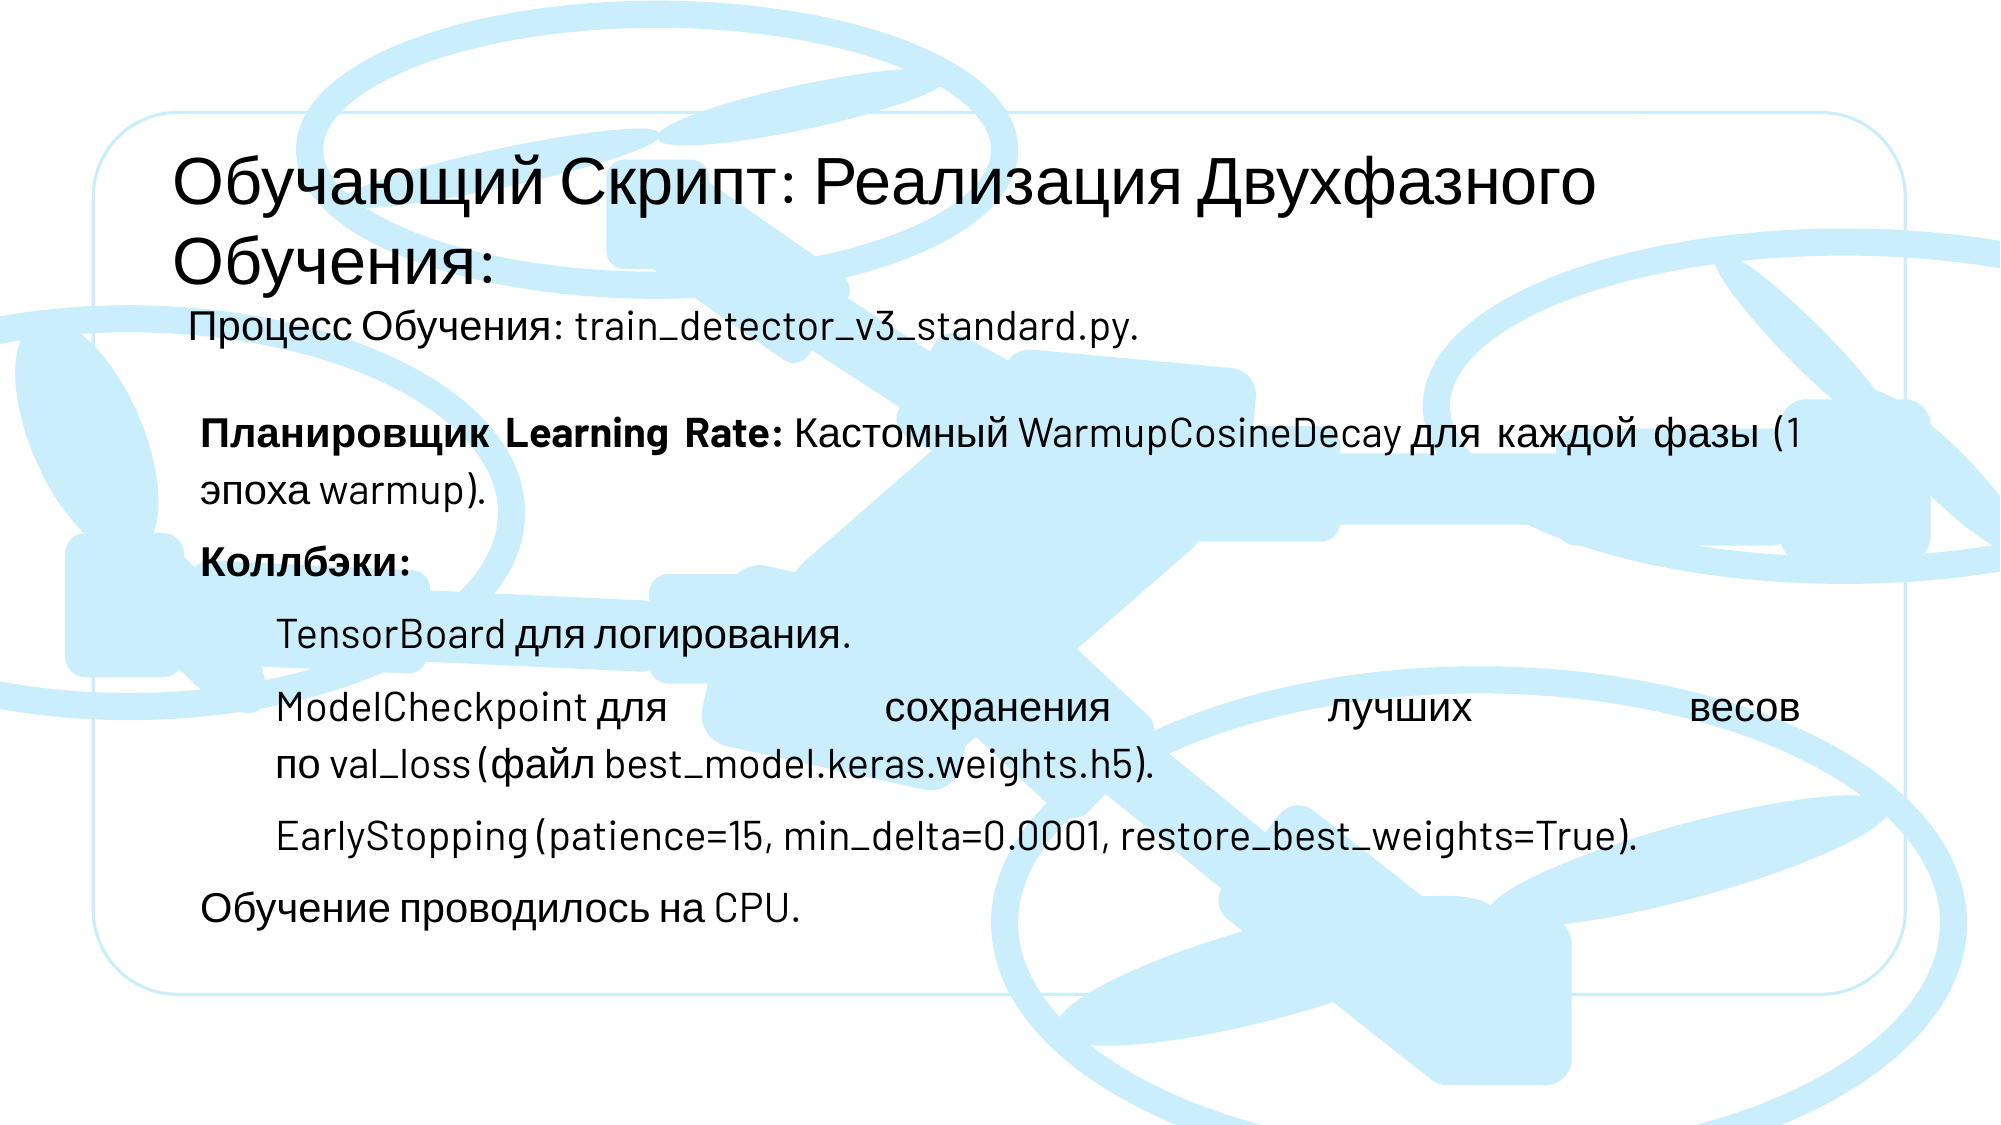

Обучающий Скрипт: Реализация Двухфазного Обучения:
Процесс Обучения: train_detector_v3_standard.py.
Планировщик Learning Rate: Кастомный WarmupCosineDecay для каждой фазы (1 эпоха warmup).
Коллбэки:
TensorBoard для логирования.
ModelCheckpoint для сохранения лучших весов по val_loss (файл best_model.keras.weights.h5).
EarlyStopping (patience=15, min_delta=0.0001, restore_best_weights=True).
Обучение проводилось на CPU.